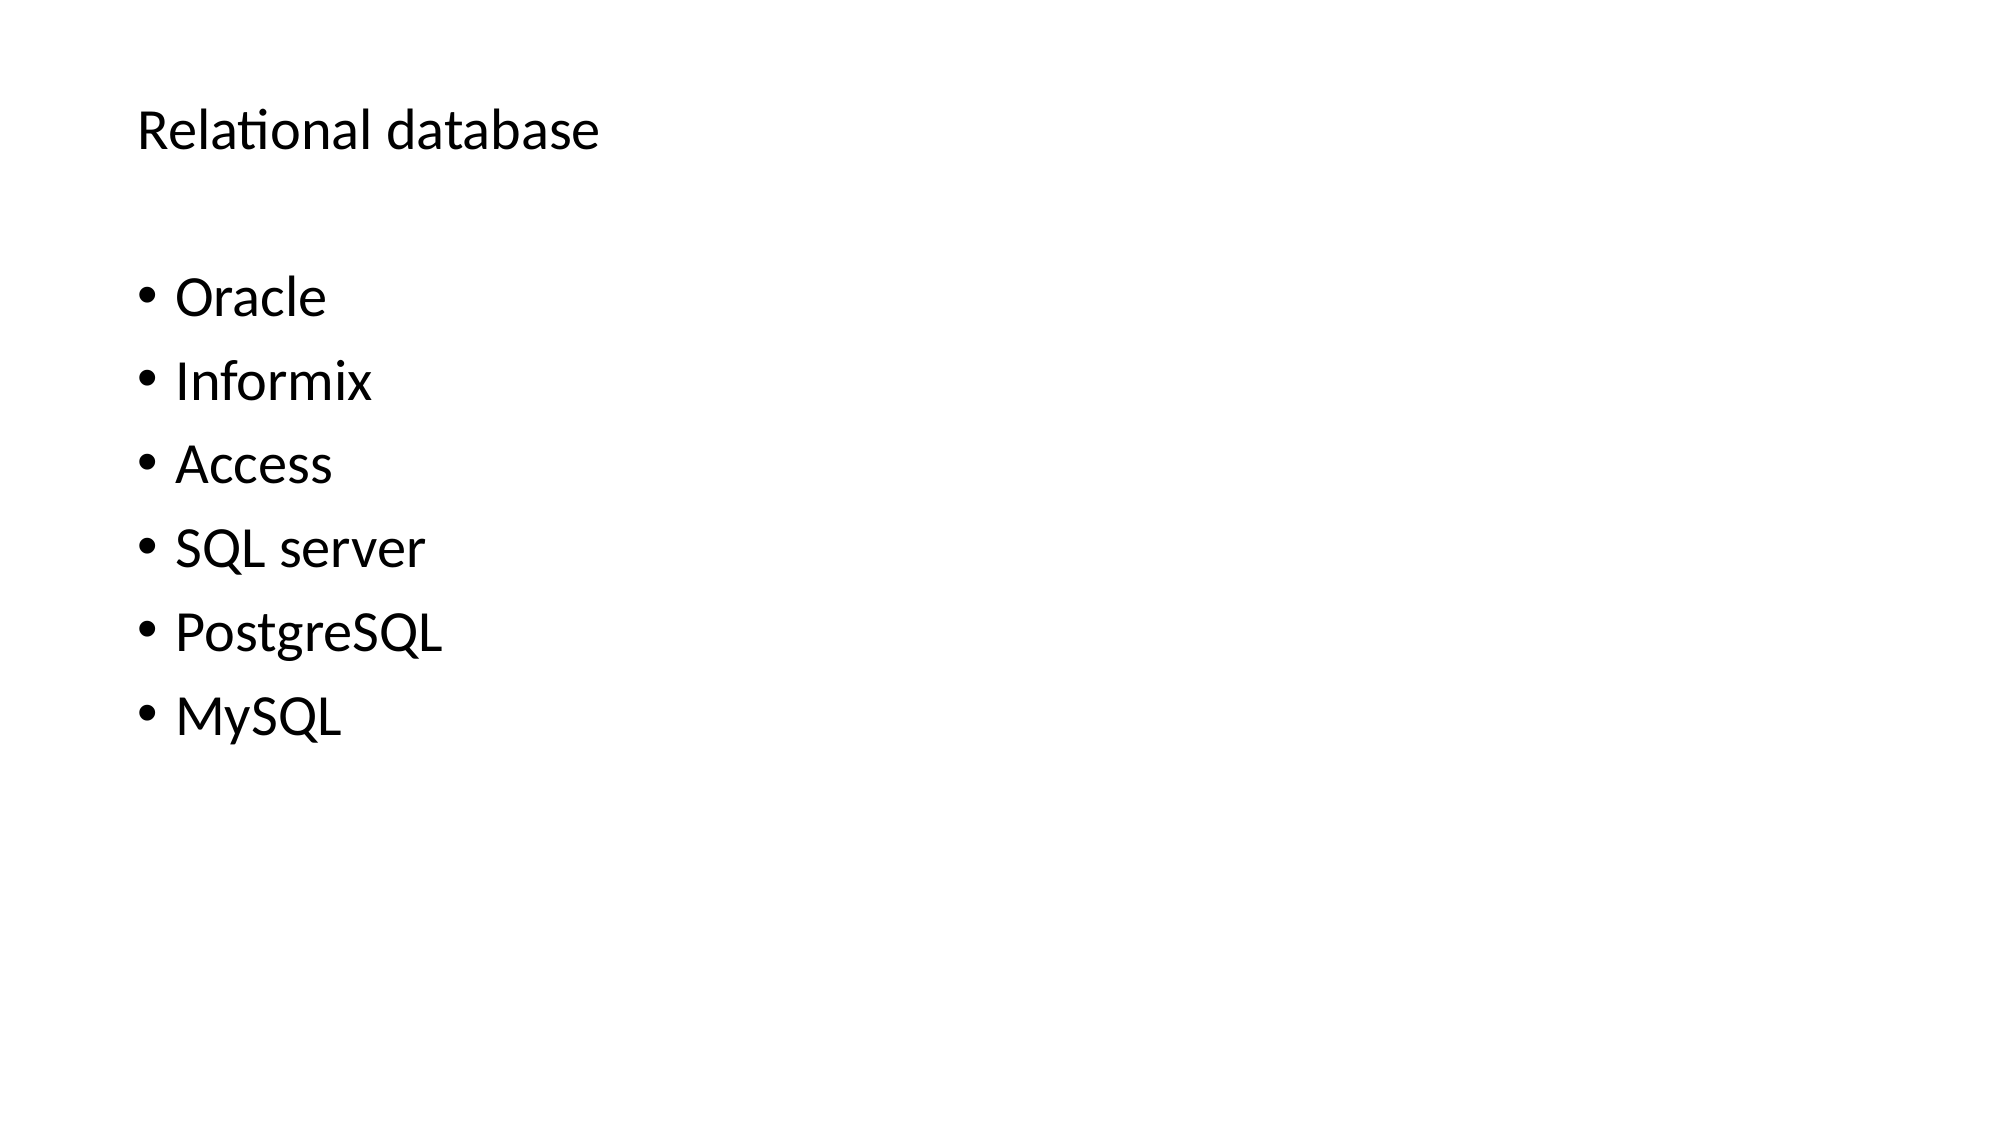

Relational database

Oracle
Informix
Access
SQL server
PostgreSQL
MySQL